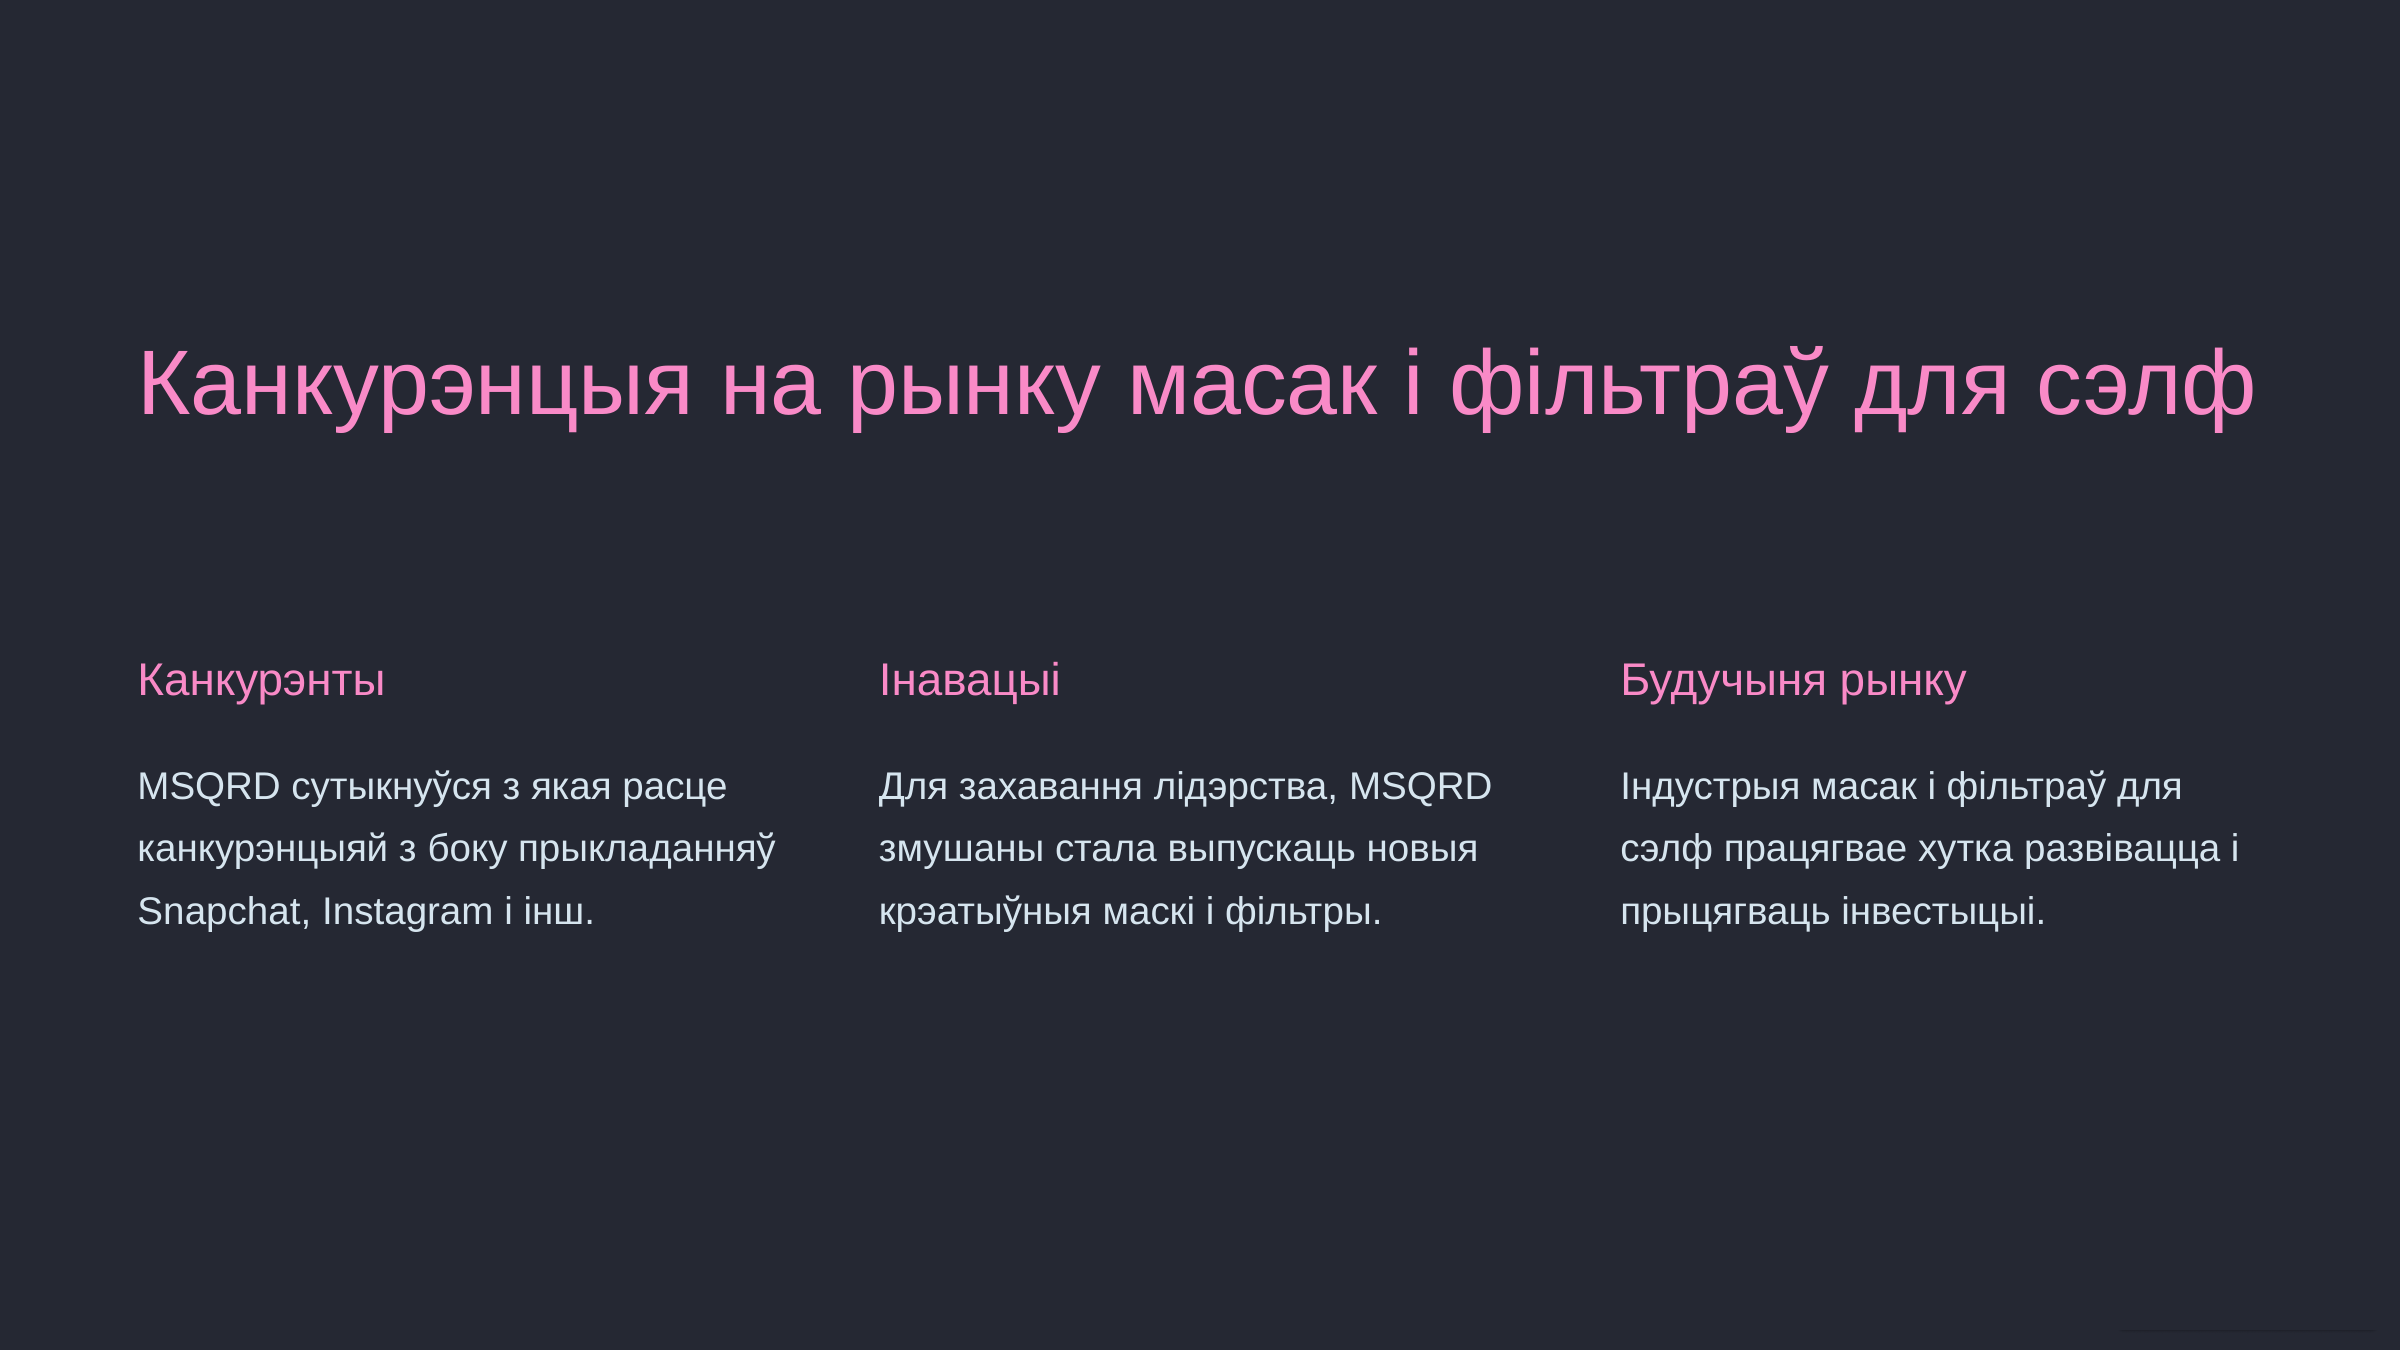

Канкурэнцыя на рынку масак і фільтраў для сэлф
Канкурэнты
Інавацыі
Будучыня рынку
MSQRD сутыкнуўся з якая расце канкурэнцыяй з боку прыкладанняў Snapchat, Instagram і інш.
Для захавання лідэрства, MSQRD змушаны стала выпускаць новыя крэатыўныя маскі і фільтры.
Індустрыя масак і фільтраў для сэлф працягвае хутка развівацца і прыцягваць інвестыцыі.